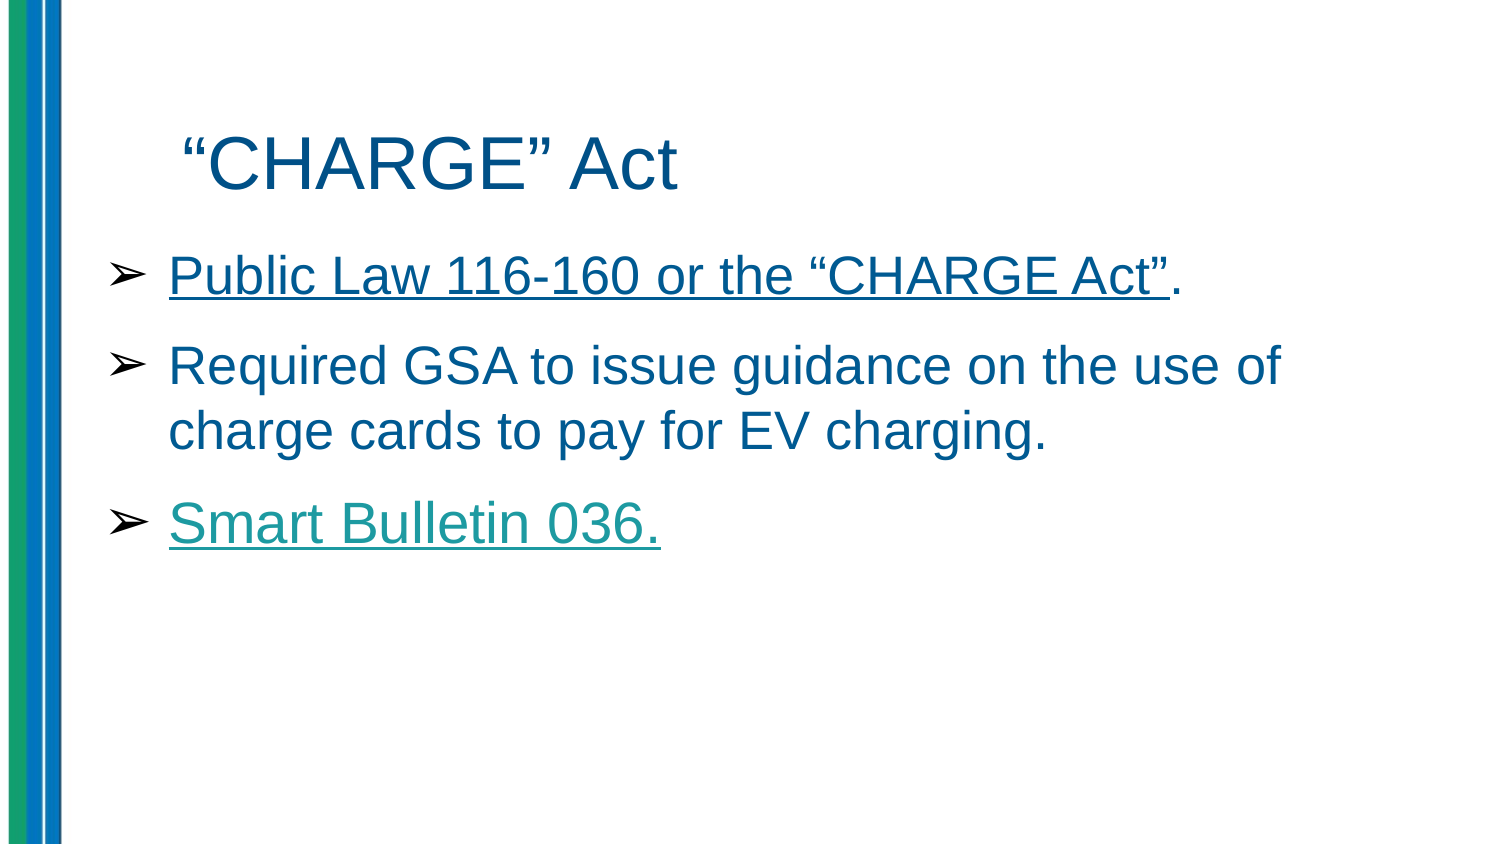

# “CHARGE” Act
Public Law 116-160 or the “CHARGE Act”.
Required GSA to issue guidance on the use of charge cards to pay for EV charging.
Smart Bulletin 036.